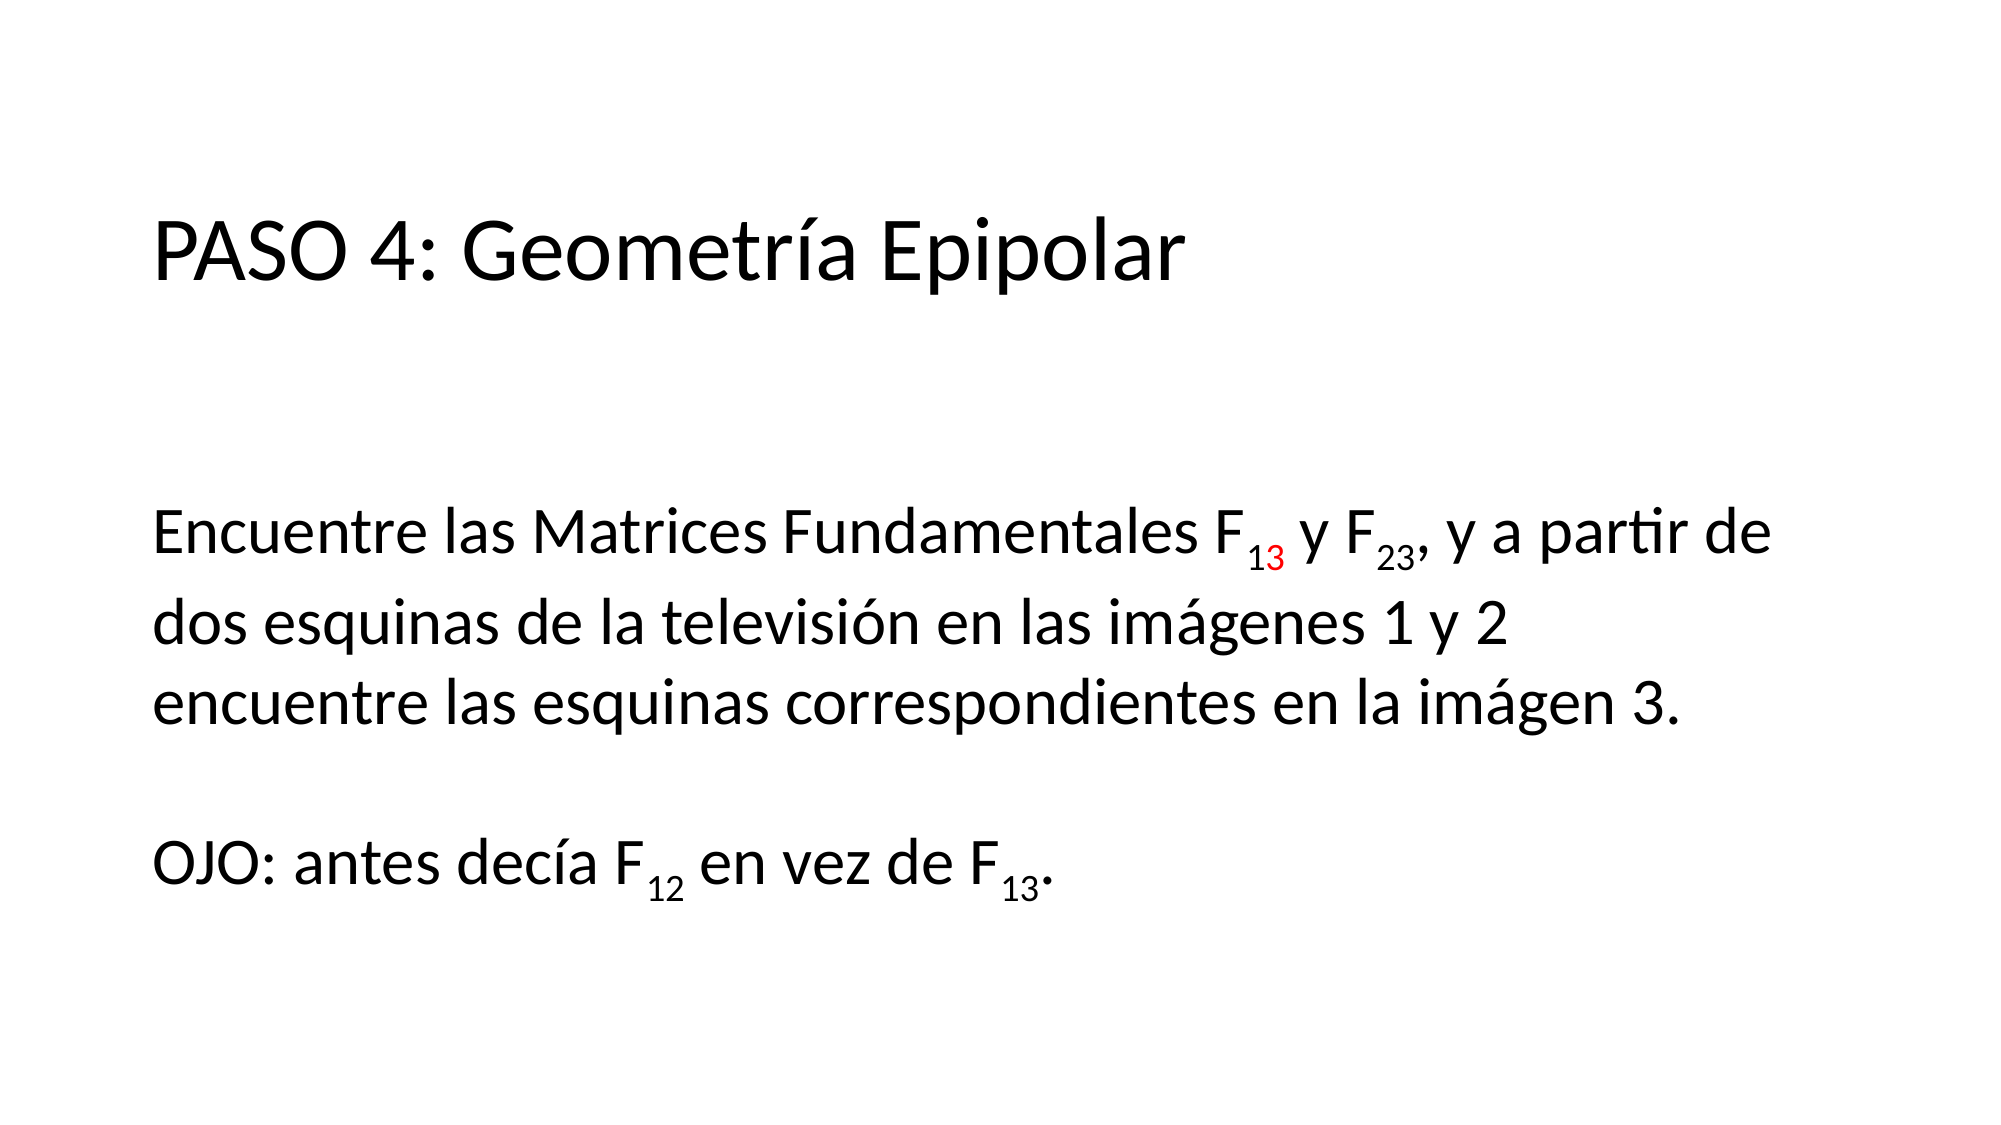

# PASO 4: Geometría Epipolar
Encuentre las Matrices Fundamentales F13 y F23, y a partir de dos esquinas de la televisión en las imágenes 1 y 2 encuentre las esquinas correspondientes en la imágen 3.

OJO: antes decía F12 en vez de F13.